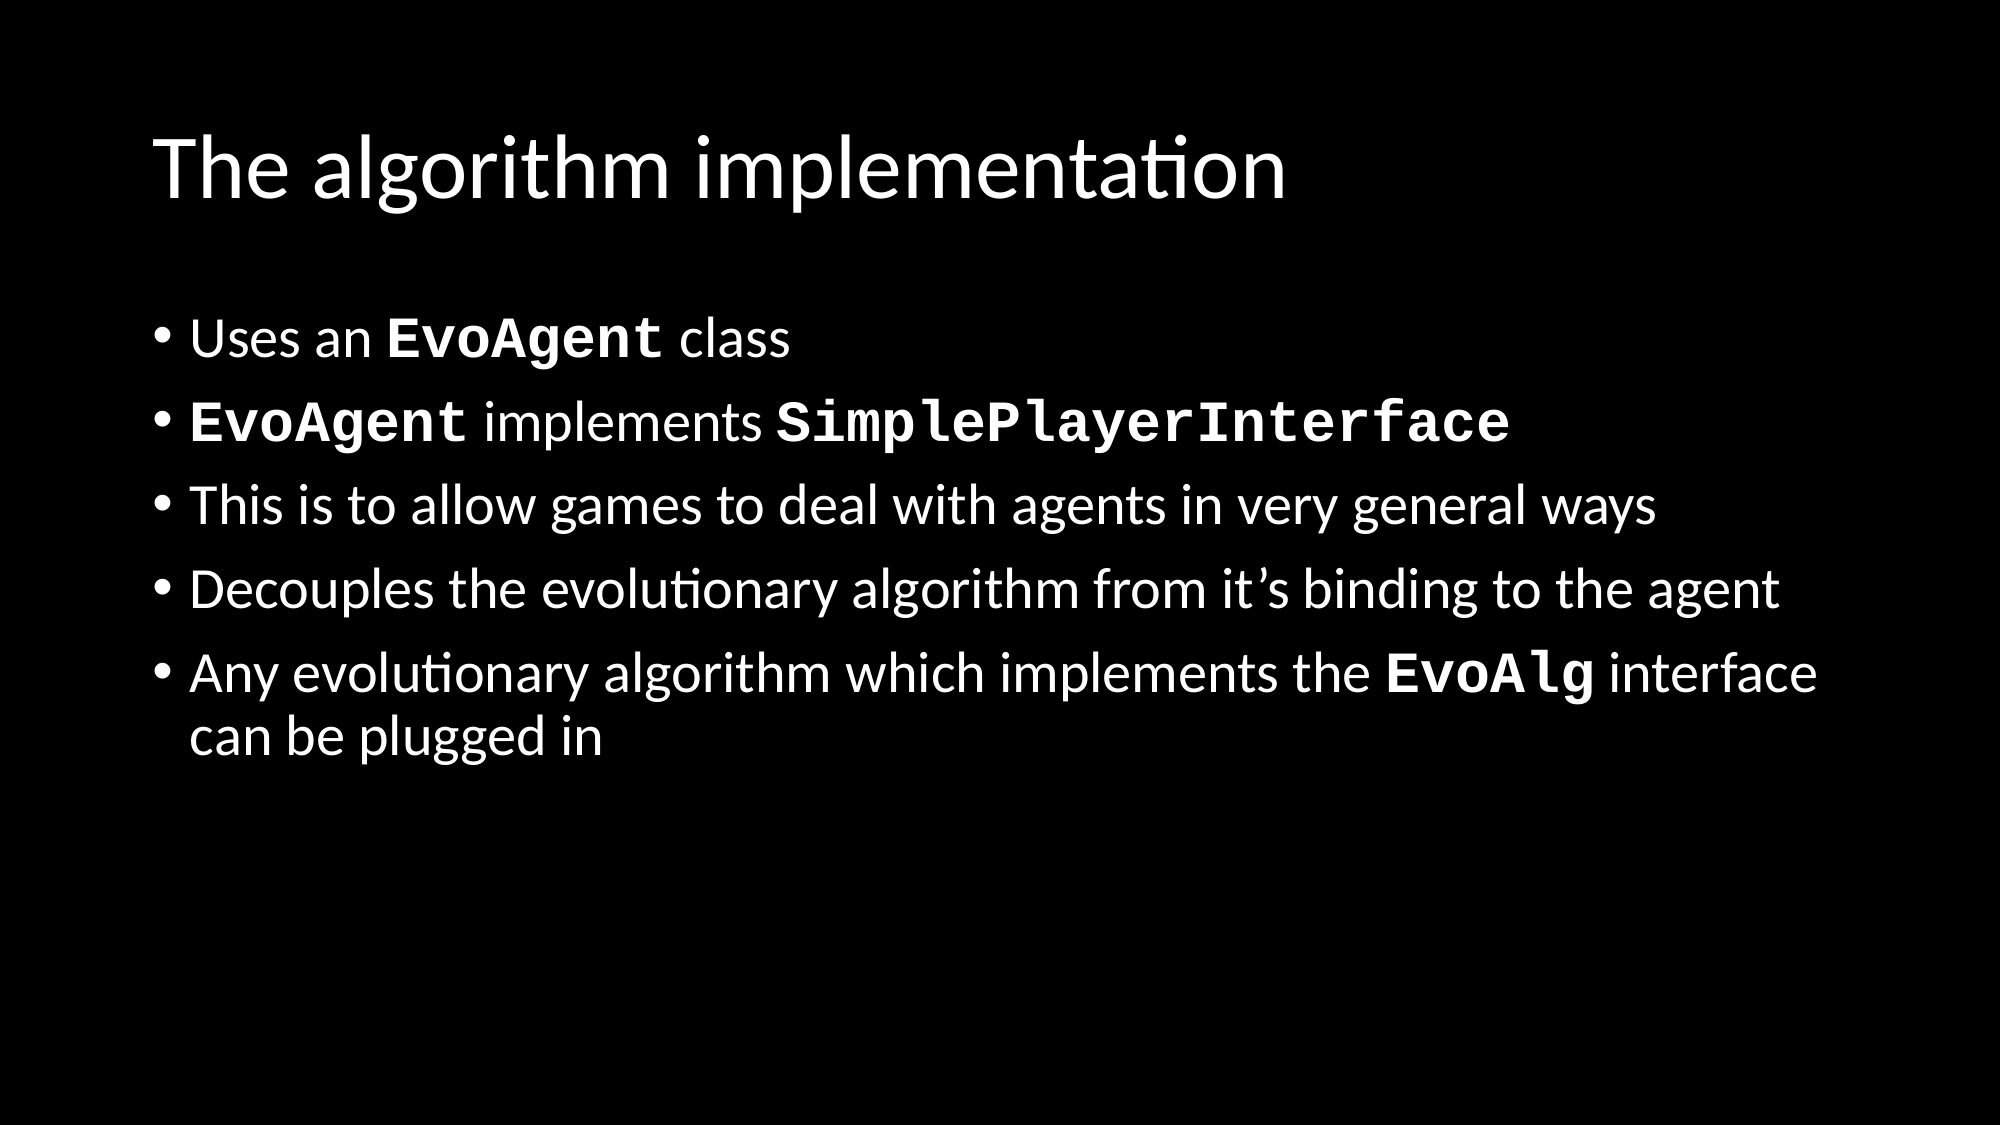

# The algorithm implementation
Uses an EvoAgent class
EvoAgent implements SimplePlayerInterface
This is to allow games to deal with agents in very general ways
Decouples the evolutionary algorithm from it’s binding to the agent
Any evolutionary algorithm which implements the EvoAlg interface can be plugged in